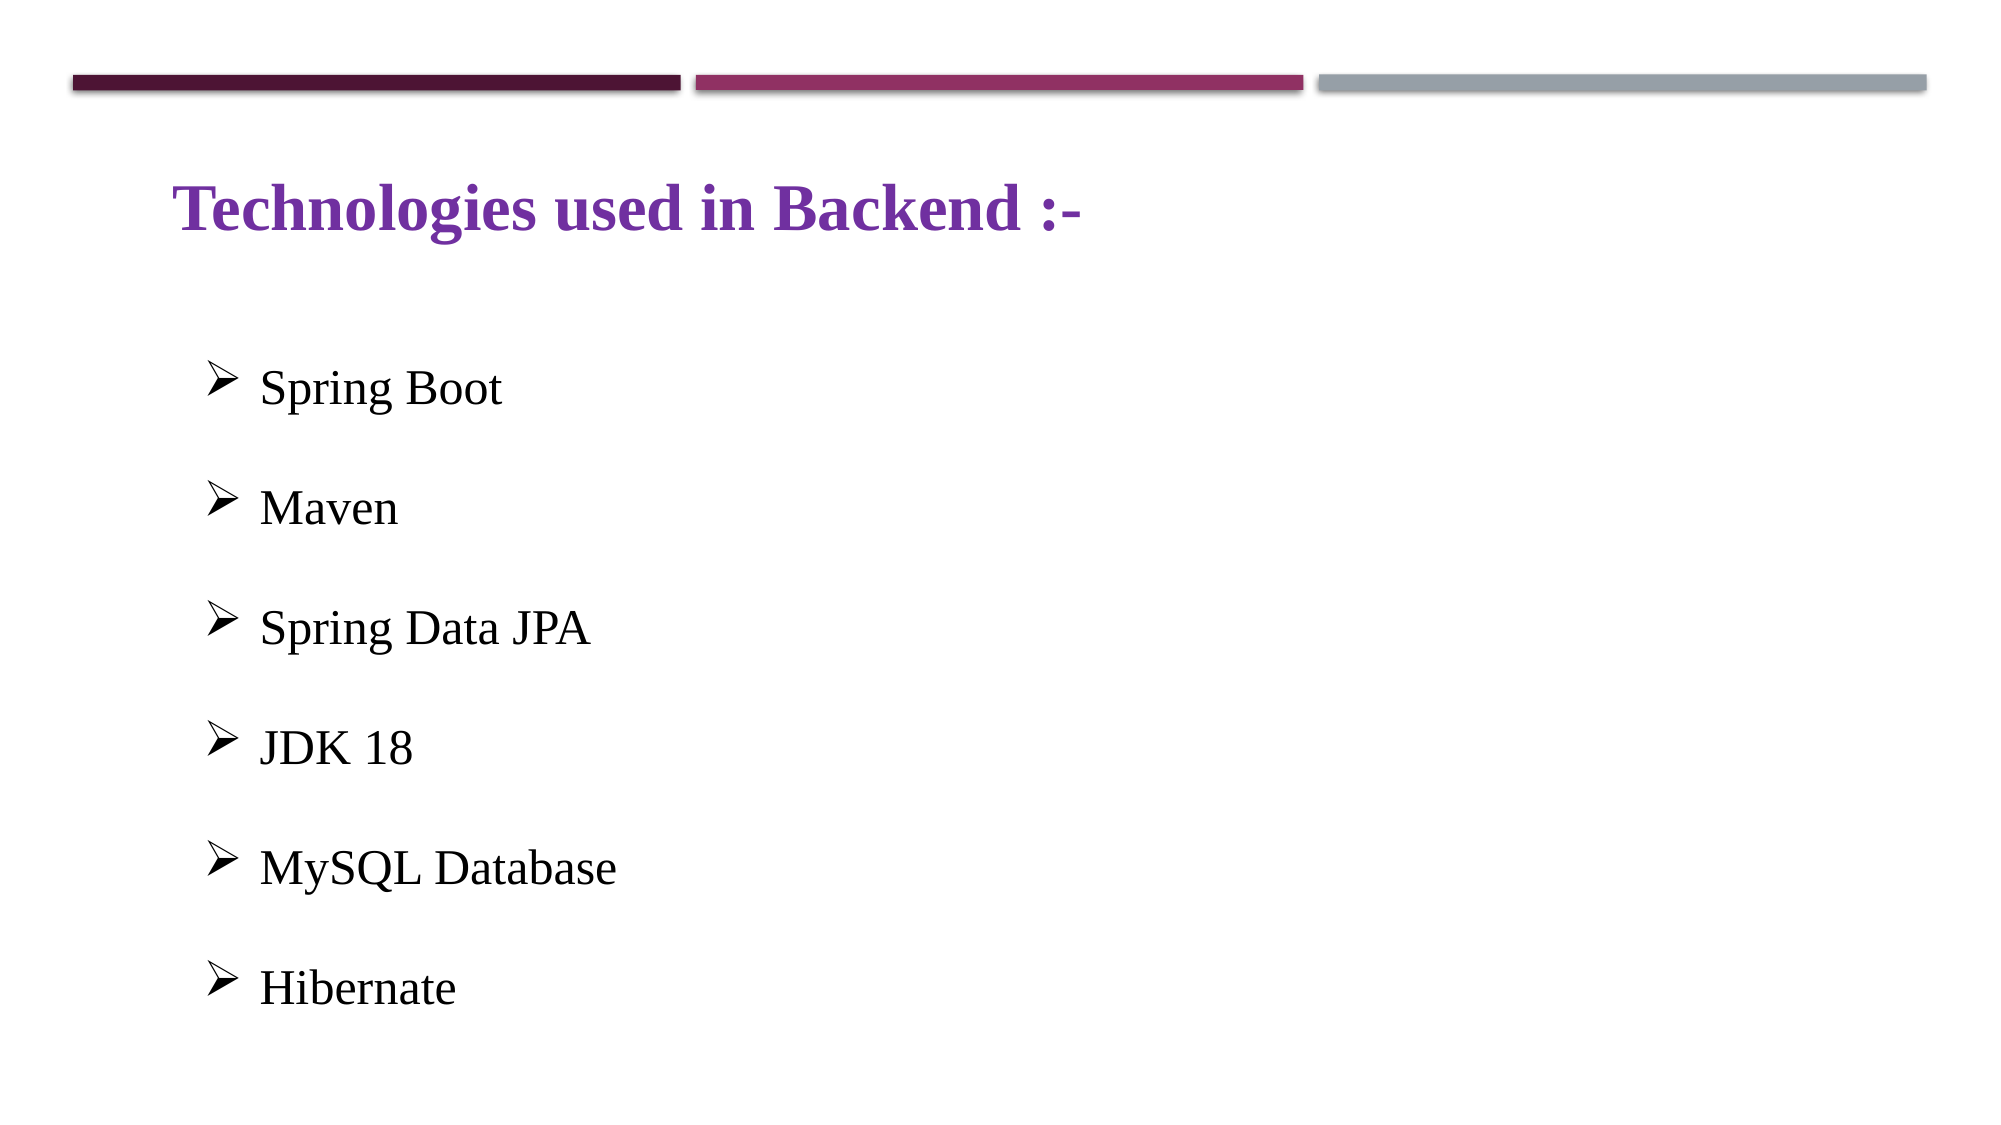

Technologies used in Backend :-
Spring Boot
Maven
Spring Data JPA
JDK 18
MySQL Database
Hibernate